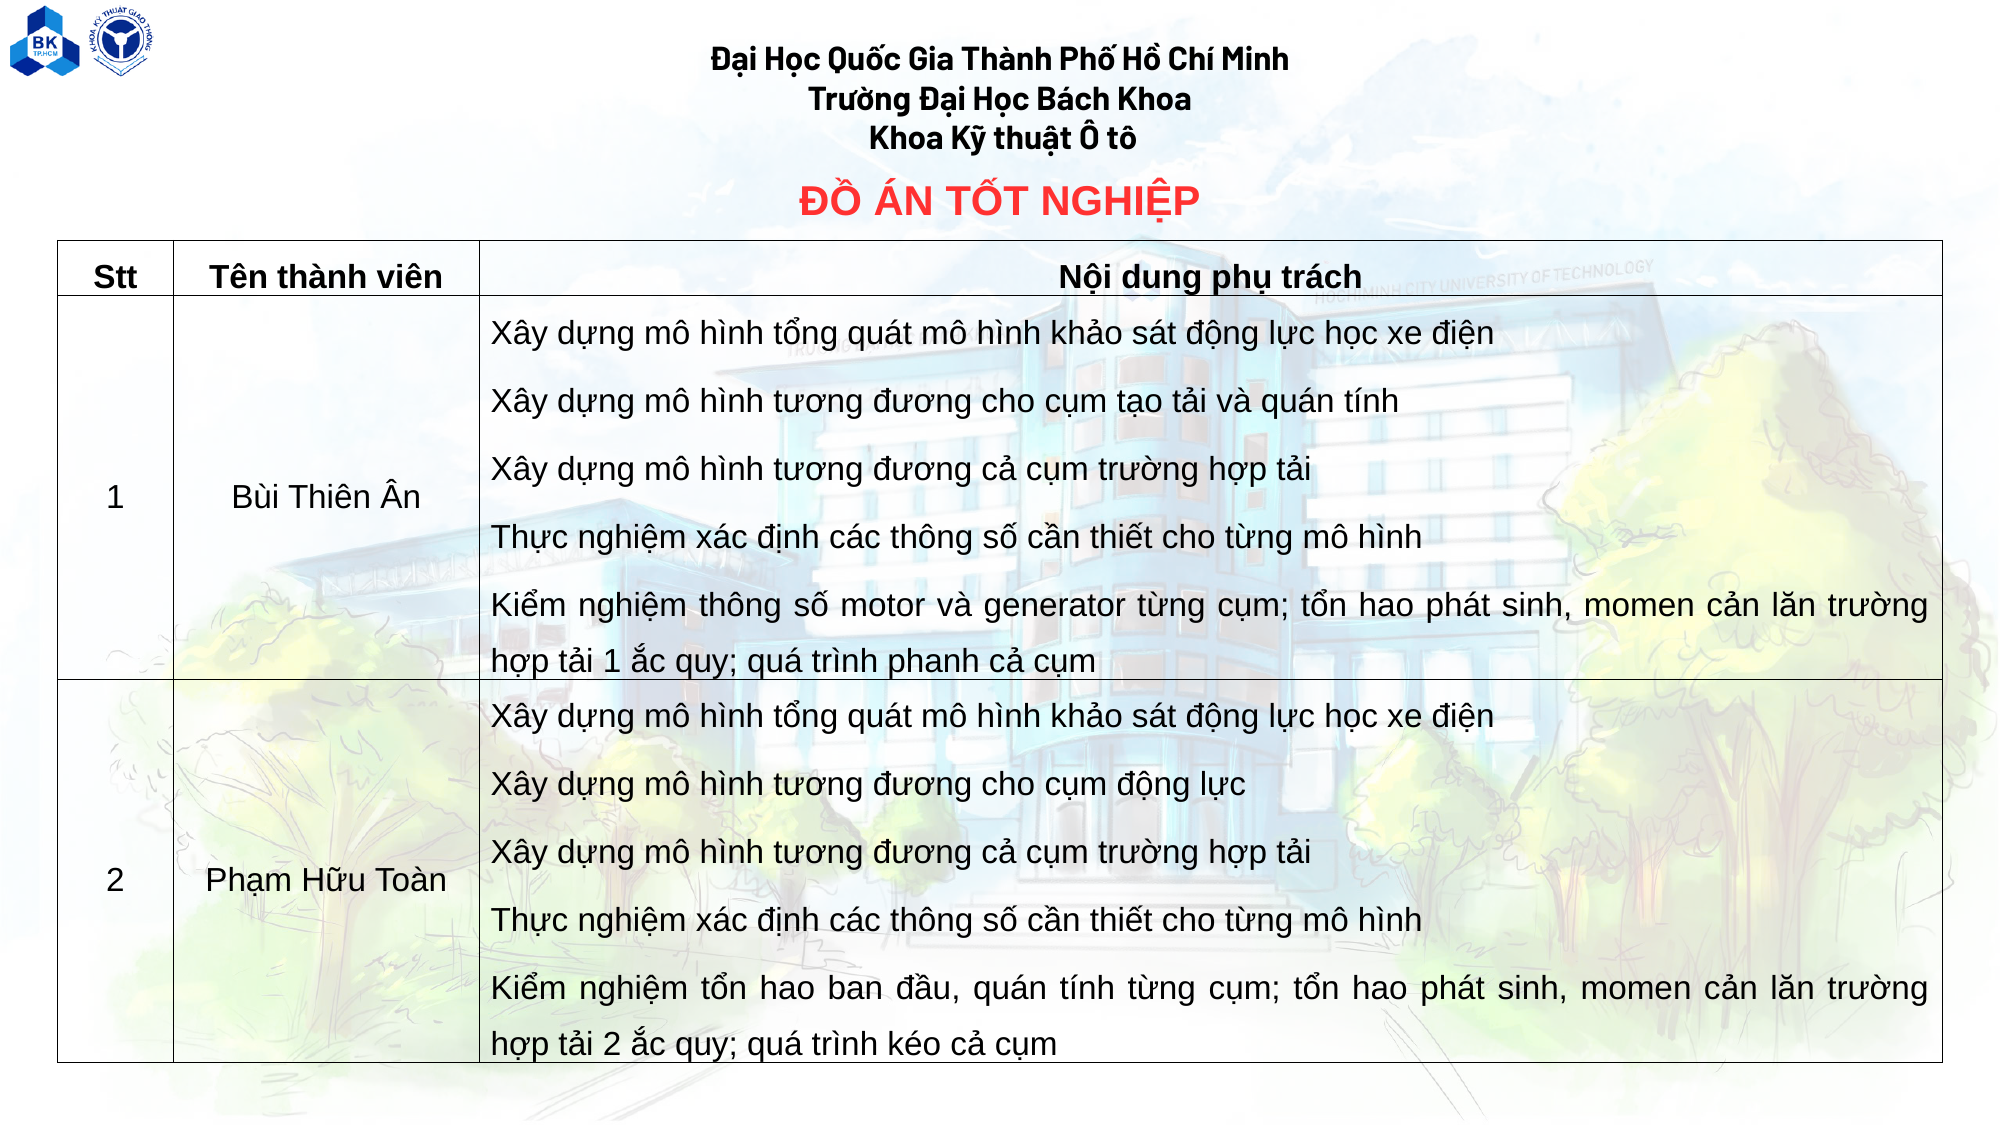

Đại Học Quốc Gia Thành Phố Hồ Chí Minh
Trường Đại Học Bách Khoa
 Khoa Kỹ thuật Ô tô
ĐỒ ÁN TỐT NGHIỆP
| Stt | Tên thành viên | Nội dung phụ trách |
| --- | --- | --- |
| 1 | Bùi Thiên Ân | Xây dựng mô hình tổng quát mô hình khảo sát động lực học xe điện Xây dựng mô hình tương đương cho cụm tạo tải và quán tính Xây dựng mô hình tương đương cả cụm trường hợp tải Thực nghiệm xác định các thông số cần thiết cho từng mô hình Kiểm nghiệm thông số motor và generator từng cụm; tổn hao phát sinh, momen cản lăn trường hợp tải 1 ắc quy; quá trình phanh cả cụm |
| 2 | Phạm Hữu Toàn | Xây dựng mô hình tổng quát mô hình khảo sát động lực học xe điện Xây dựng mô hình tương đương cho cụm động lực Xây dựng mô hình tương đương cả cụm trường hợp tải Thực nghiệm xác định các thông số cần thiết cho từng mô hình Kiểm nghiệm tổn hao ban đầu, quán tính từng cụm; tổn hao phát sinh, momen cản lăn trường hợp tải 2 ắc quy; quá trình kéo cả cụm |